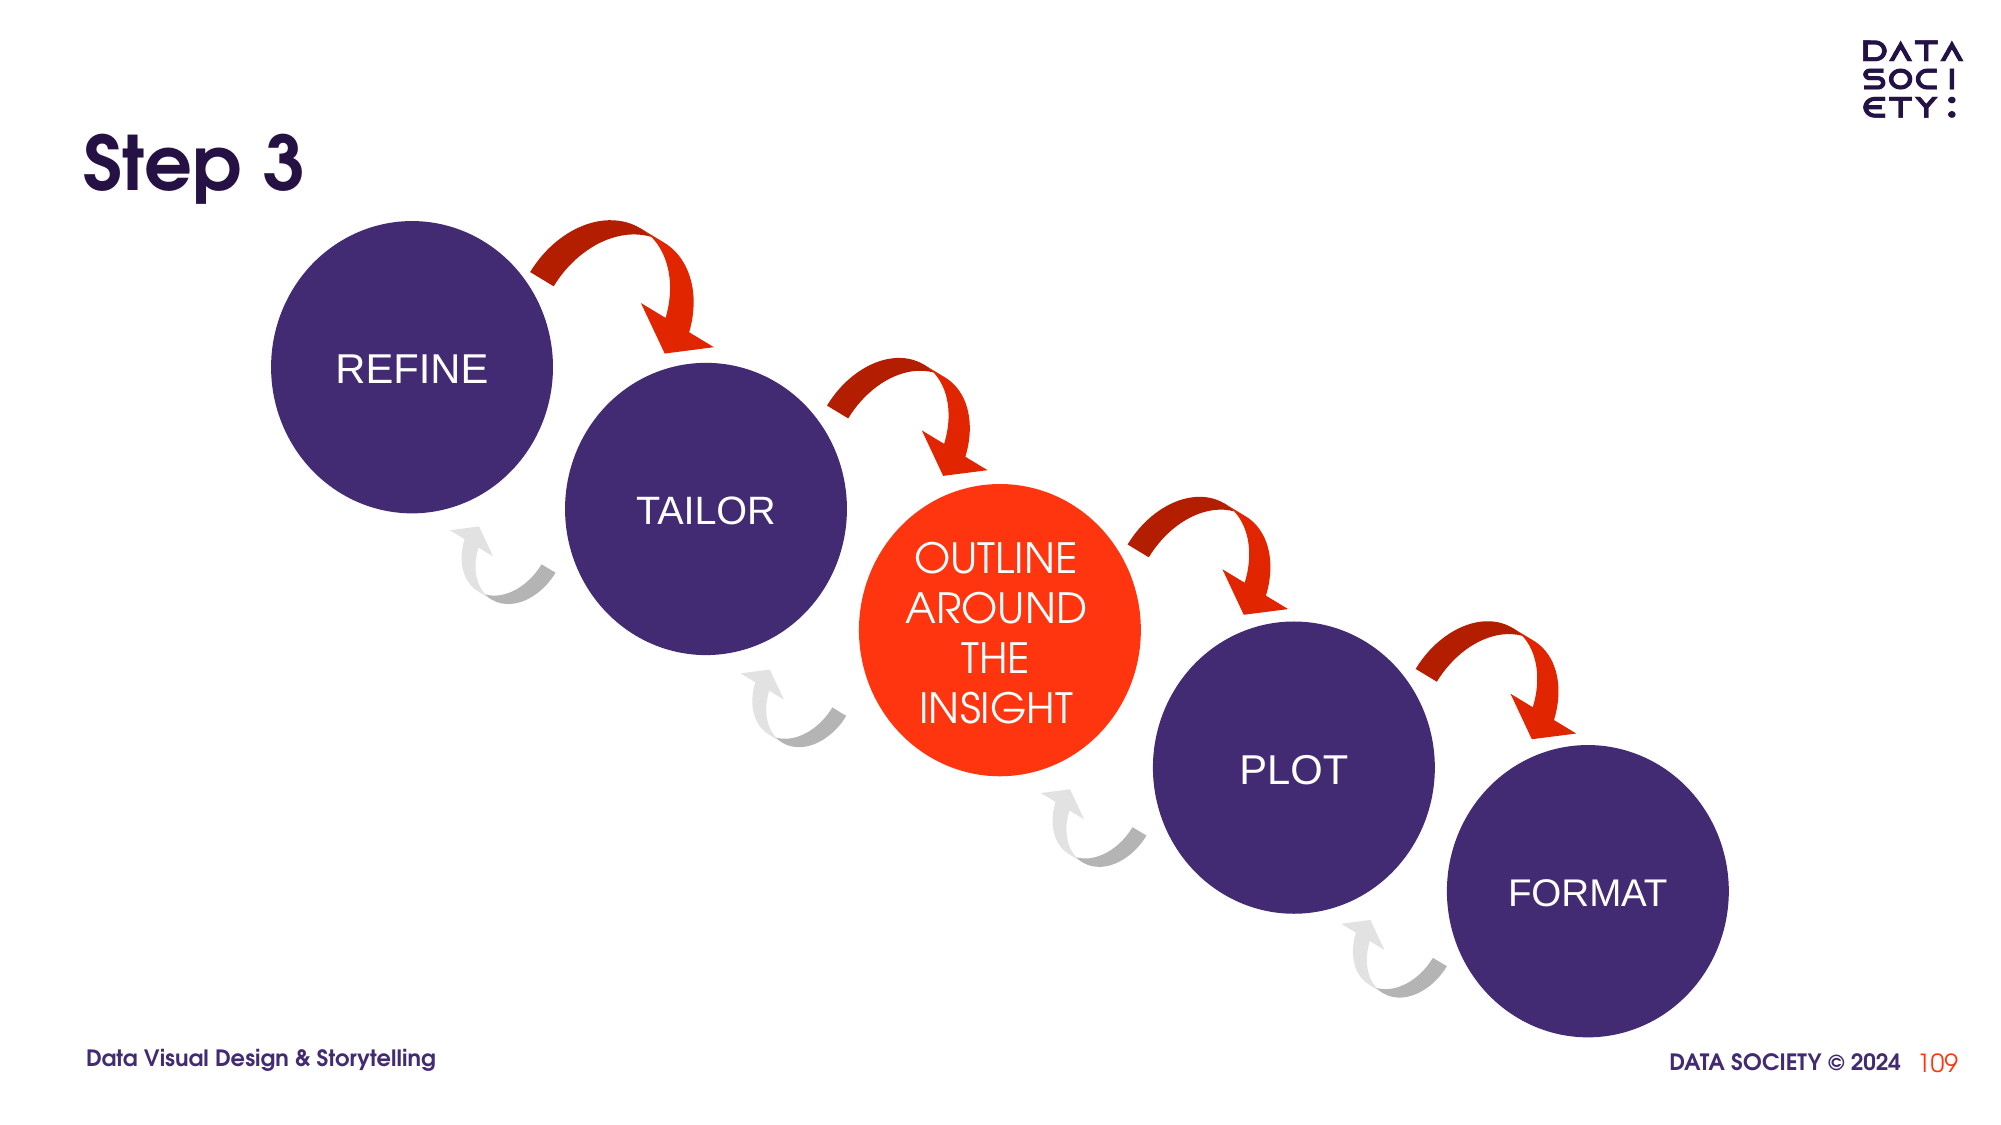

# Step 3
REFINE

TAILOR

PLOT

FORMAT

OUTLINE AROUND THE INSIGHT
109